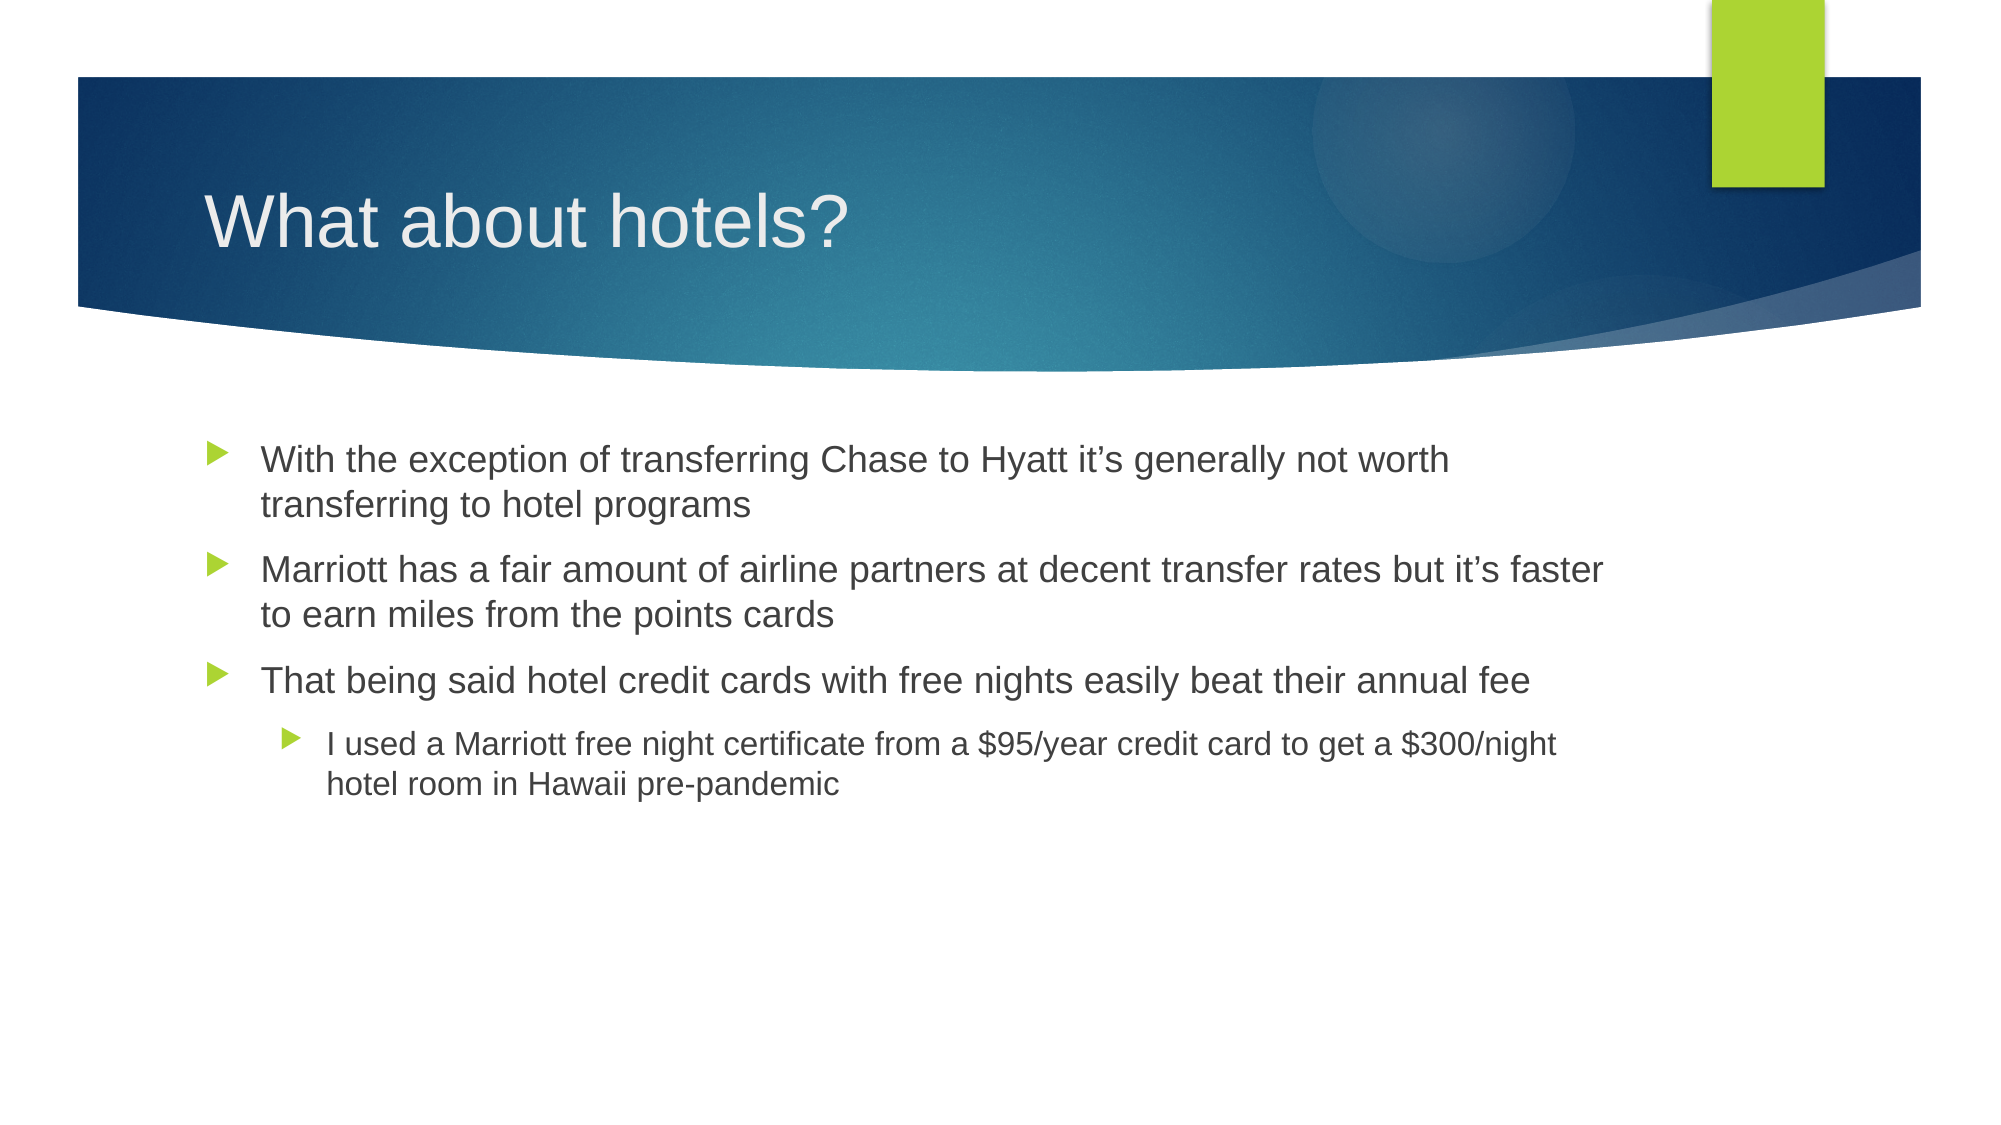

# What about hotels?
With the exception of transferring Chase to Hyatt it’s generally not worth transferring to hotel programs
Marriott has a fair amount of airline partners at decent transfer rates but it’s faster to earn miles from the points cards
That being said hotel credit cards with free nights easily beat their annual fee
I used a Marriott free night certificate from a $95/year credit card to get a $300/night hotel room in Hawaii pre-pandemic